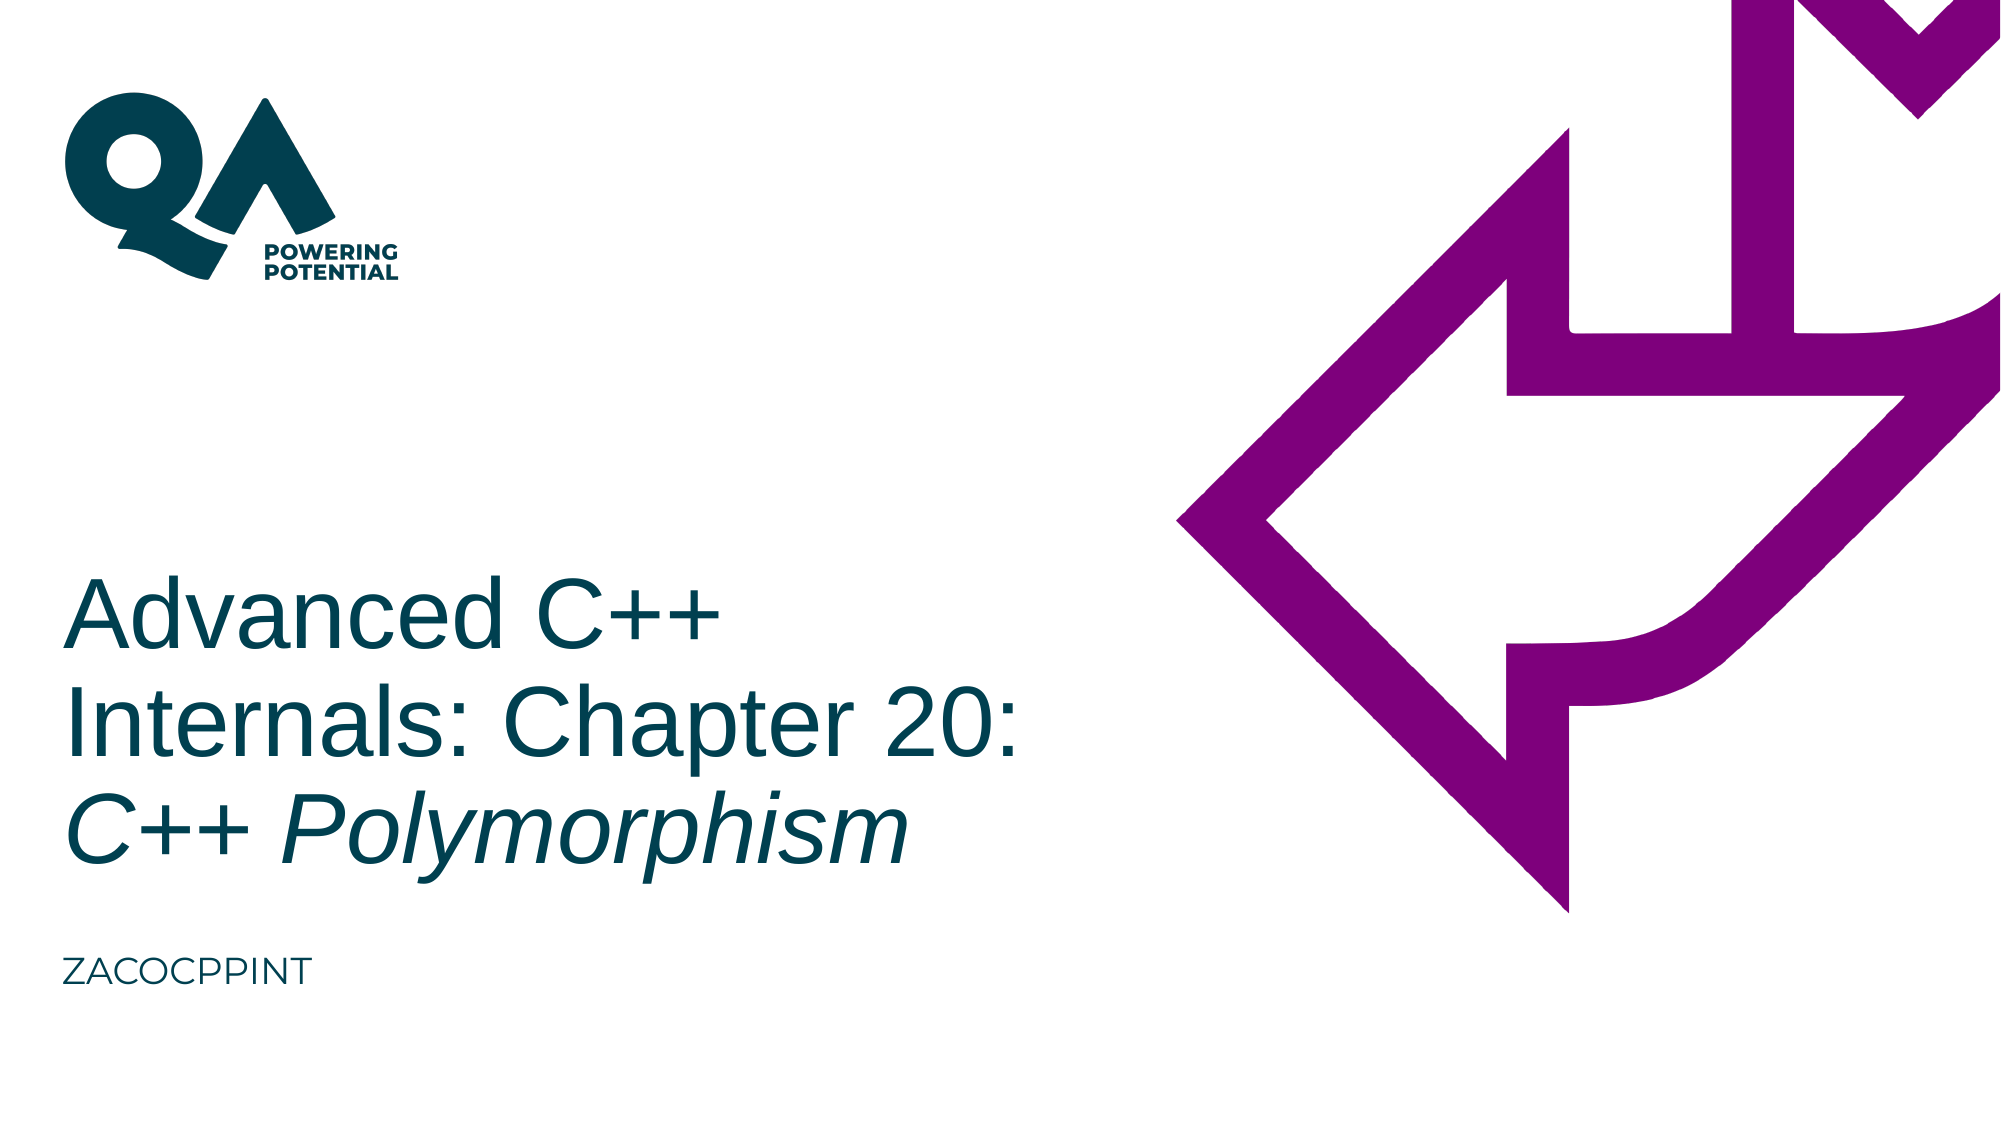

# Advanced C++ Internals: Chapter 20: C++ Polymorphism
ZACOCPPINT